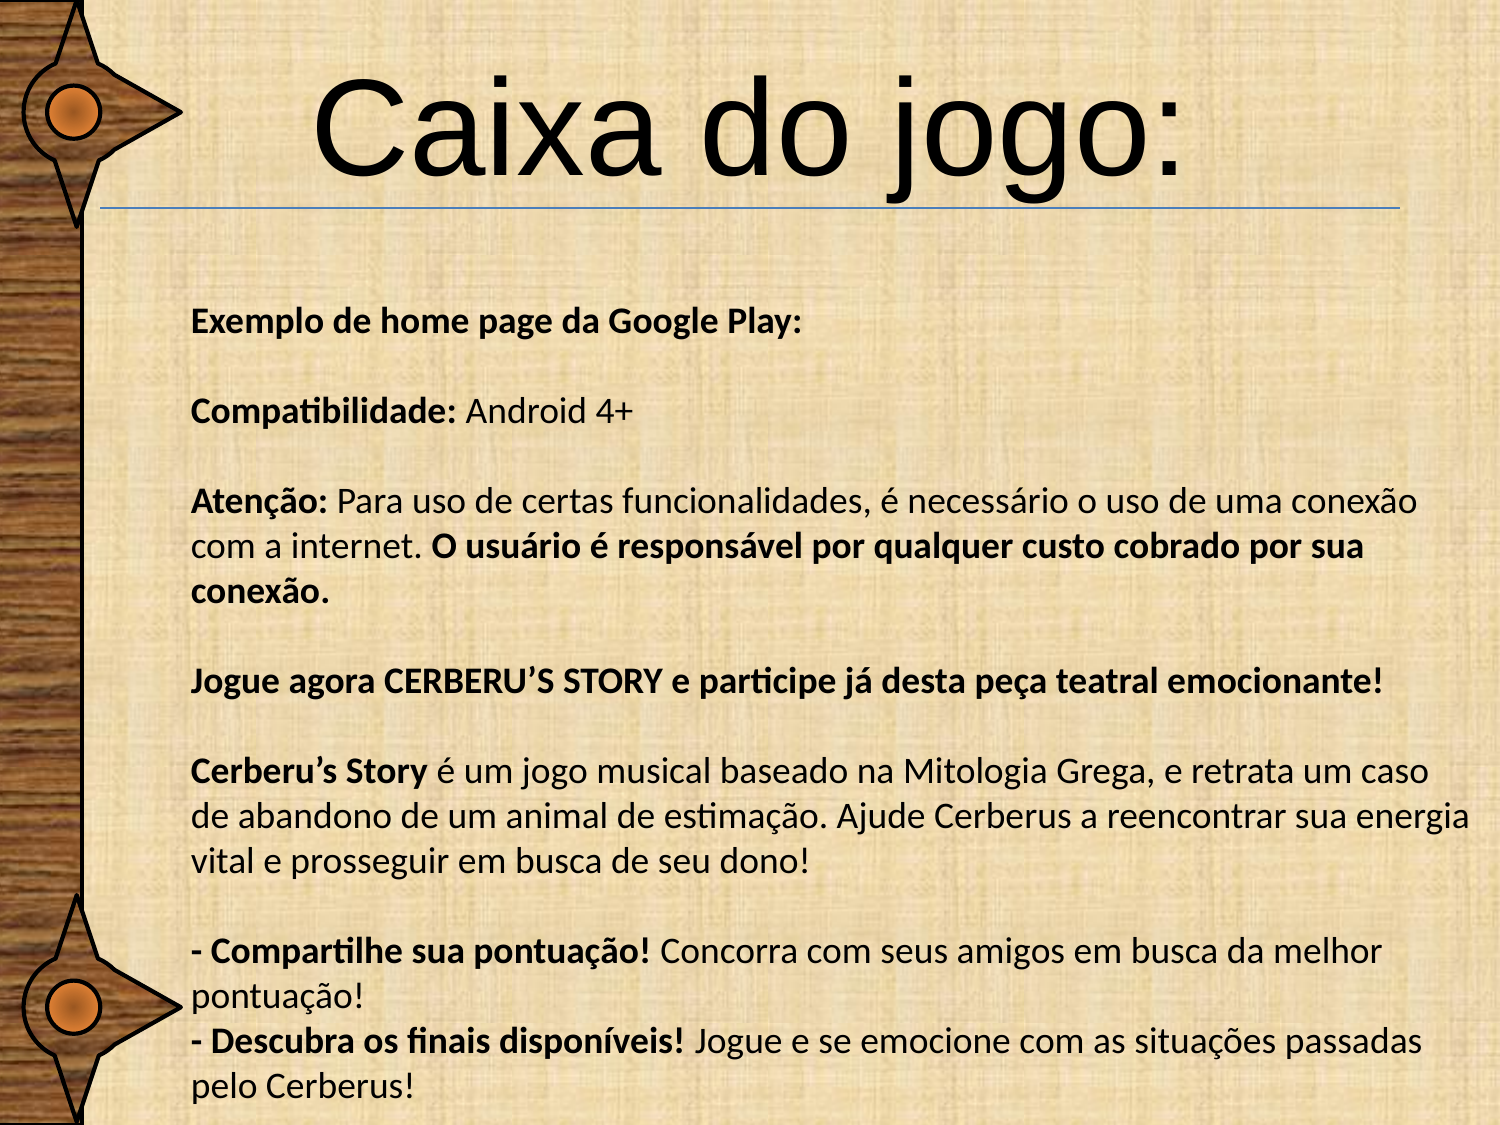

# Caixa do jogo:

Exemplo de home page da Google Play:

Compatibilidade: Android 4+
Atenção: Para uso de certas funcionalidades, é necessário o uso de uma conexão com a internet. O usuário é responsável por qualquer custo cobrado por sua conexão.

Jogue agora CERBERU’S STORY e participe já desta peça teatral emocionante!
Cerberu’s Story é um jogo musical baseado na Mitologia Grega, e retrata um caso de abandono de um animal de estimação. Ajude Cerberus a reencontrar sua energia vital e prosseguir em busca de seu dono!

- Compartilhe sua pontuação! Concorra com seus amigos em busca da melhor pontuação!
- Descubra os finais disponíveis! Jogue e se emocione com as situações passadas pelo Cerberus!